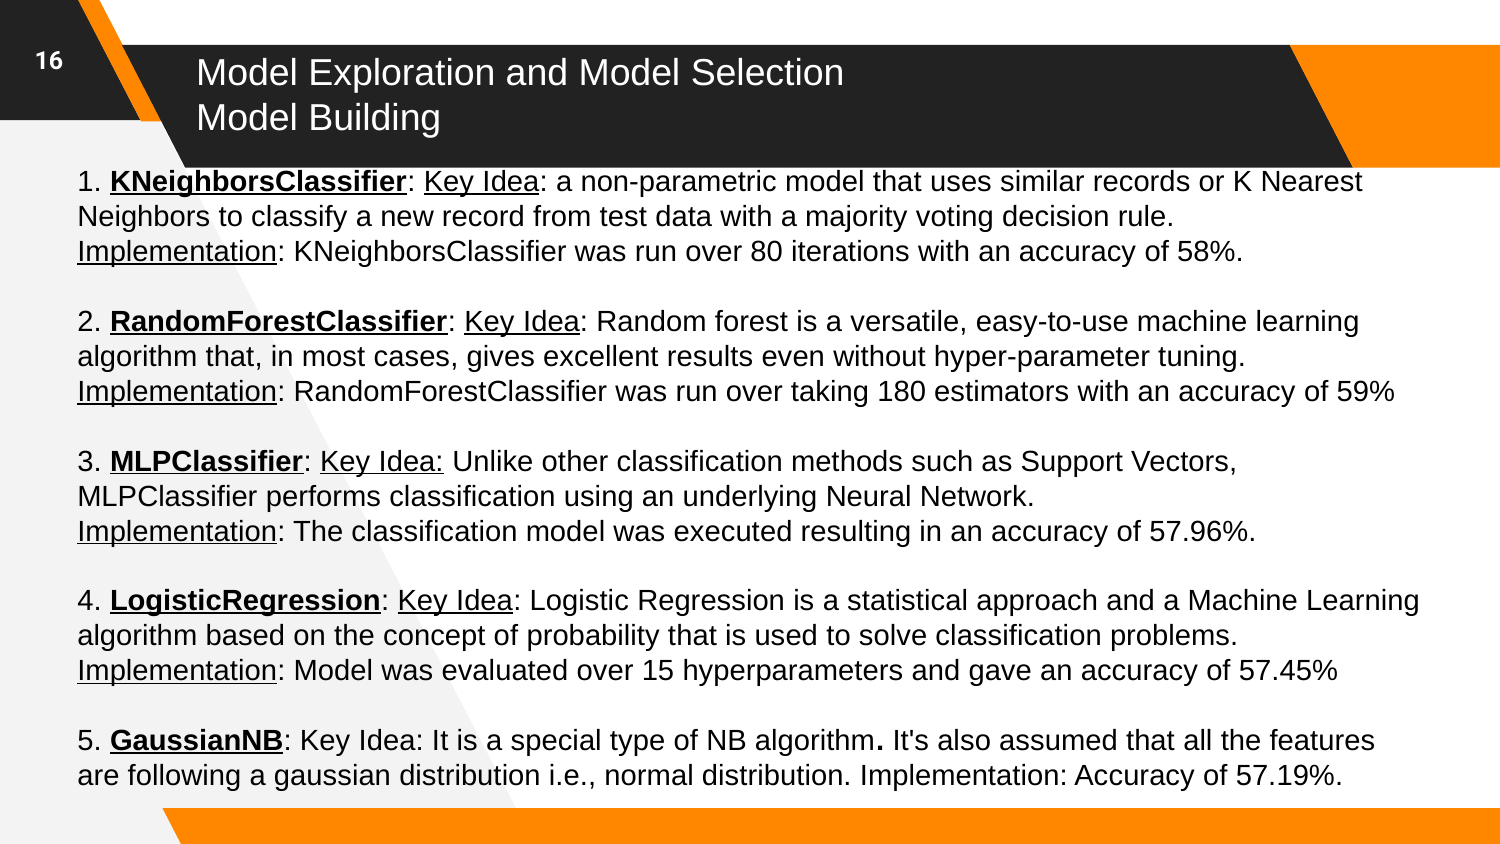

16
# Model Exploration and Model Selection Model Building
1. KNeighborsClassifier: Key Idea: a non-parametric model that uses similar records or K Nearest Neighbors to classify a new record from test data with a majority voting decision rule.
Implementation: KNeighborsClassifier was run over 80 iterations with an accuracy of 58%.

2. RandomForestClassifier: Key Idea: Random forest is a versatile, easy-to-use machine learning algorithm that, in most cases, gives excellent results even without hyper-parameter tuning.
Implementation: RandomForestClassifier was run over taking 180 estimators with an accuracy of 59%

3. MLPClassifier: Key Idea: Unlike other classification methods such as Support Vectors, MLPClassifier performs classification using an underlying Neural Network.
Implementation: The classification model was executed resulting in an accuracy of 57.96%.

4. LogisticRegression: Key Idea: Logistic Regression is a statistical approach and a Machine Learning algorithm based on the concept of probability that is used to solve classification problems.
Implementation: Model was evaluated over 15 hyperparameters and gave an accuracy of 57.45%

5. GaussianNB: Key Idea: It is a special type of NB algorithm. It's also assumed that all the features are following a gaussian distribution i.e., normal distribution. Implementation: Accuracy of 57.19%.